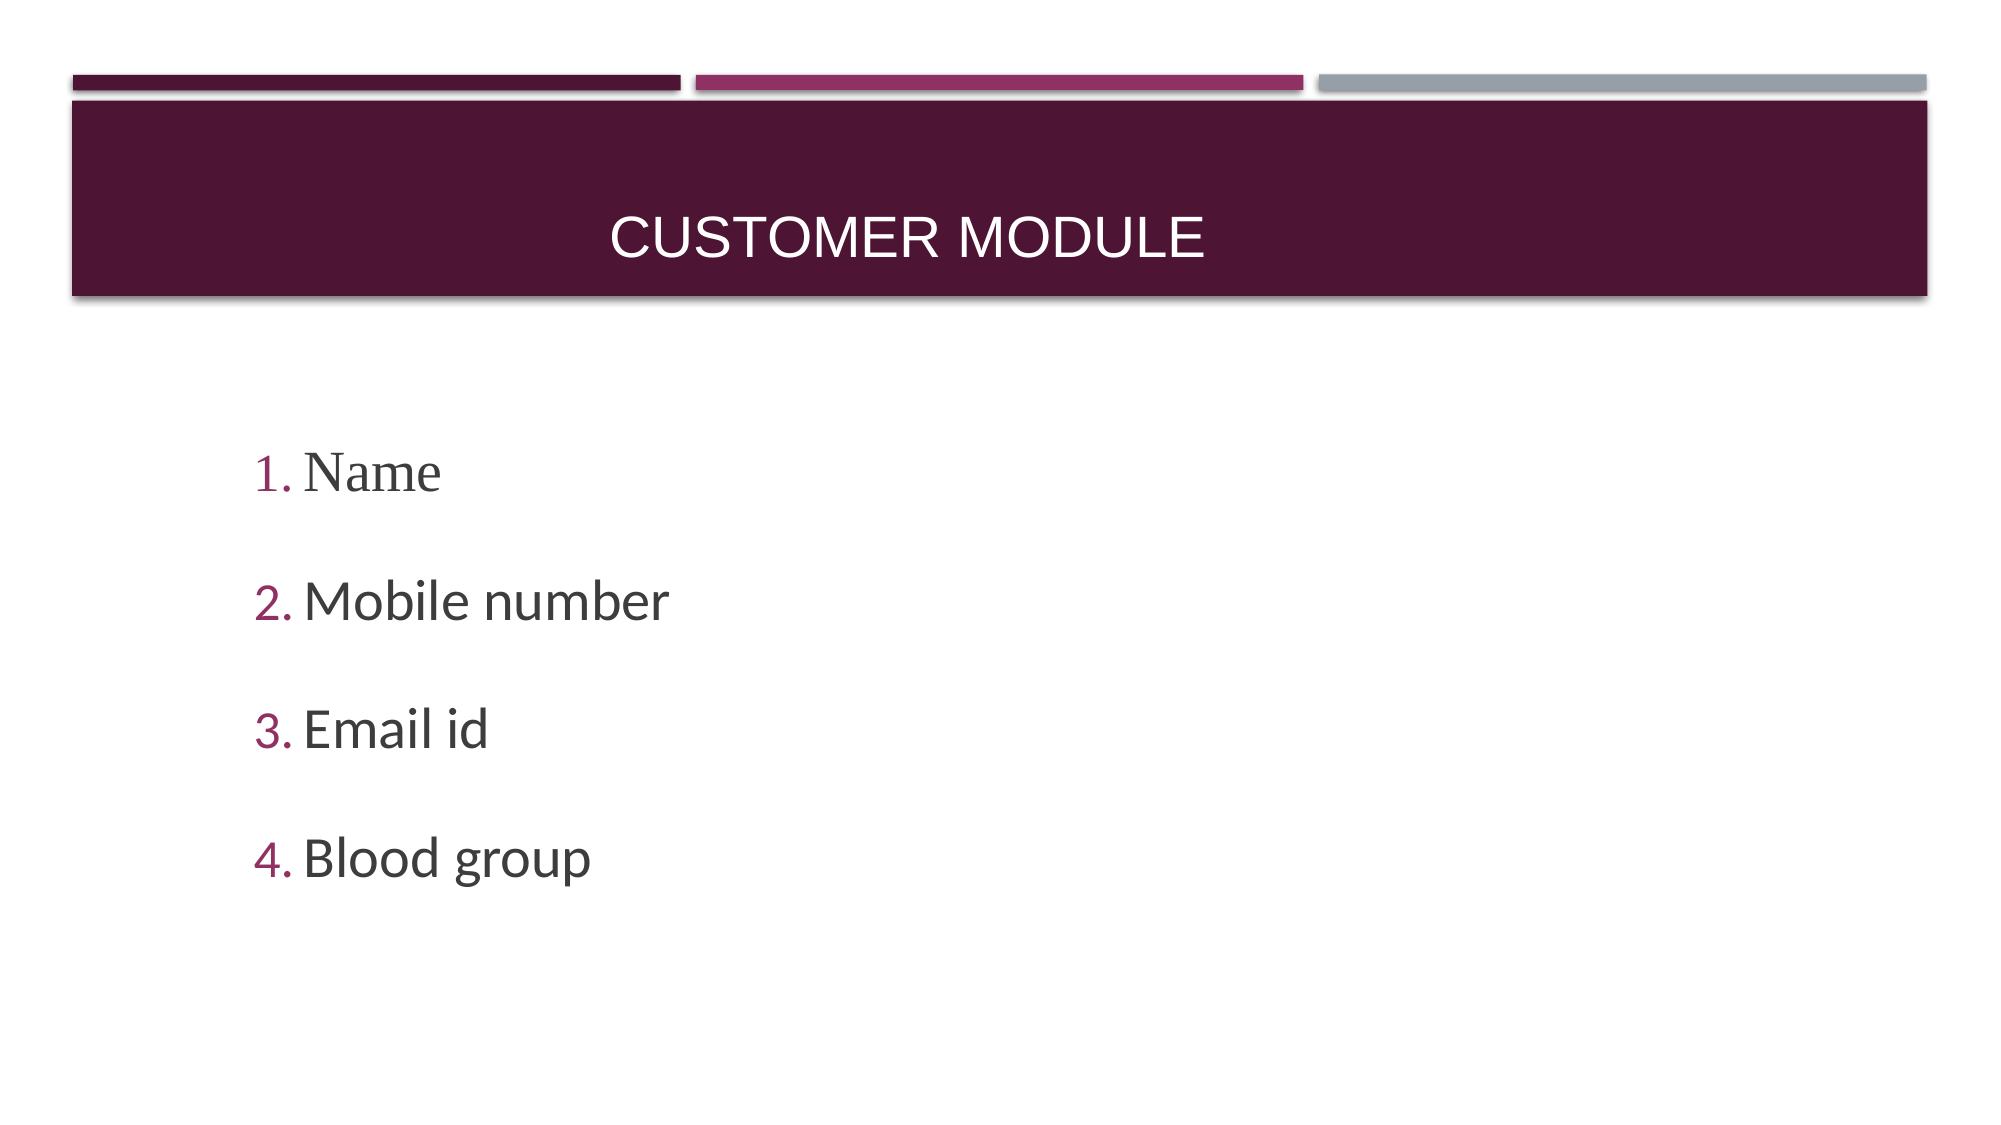

# Customer Module
Name
Mobile number
Email id
Blood group